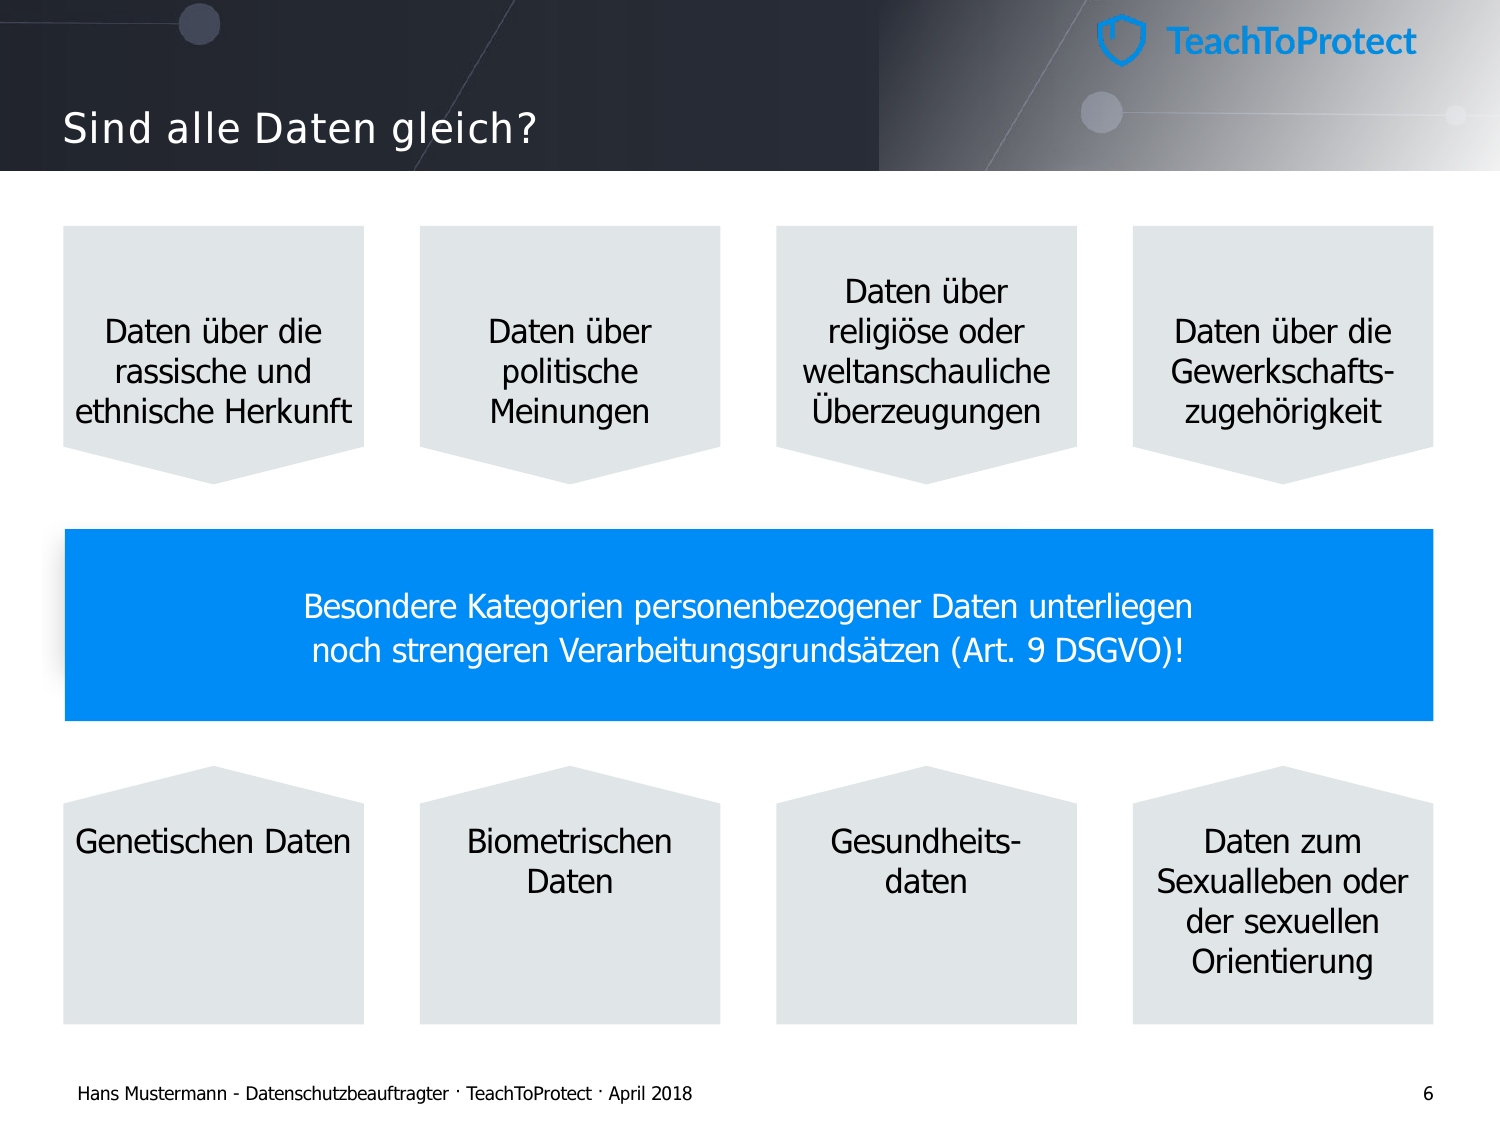

# Sind alle Daten gleich?
Daten über die rassische und ethnische Herkunft
Daten über politische Meinungen
Daten über religiöse oder weltanschauliche Überzeugungen
Daten über die Gewerkschafts-zugehörigkeit
Besondere Kategorien personenbezogener Daten unterliegen
noch strengeren Verarbeitungsgrundsätzen (Art. 9 DSGVO)!
Genetischen Daten
Biometrischen Daten
Gesundheits-
daten
Daten zum Sexualleben oder der sexuellen Orientierung